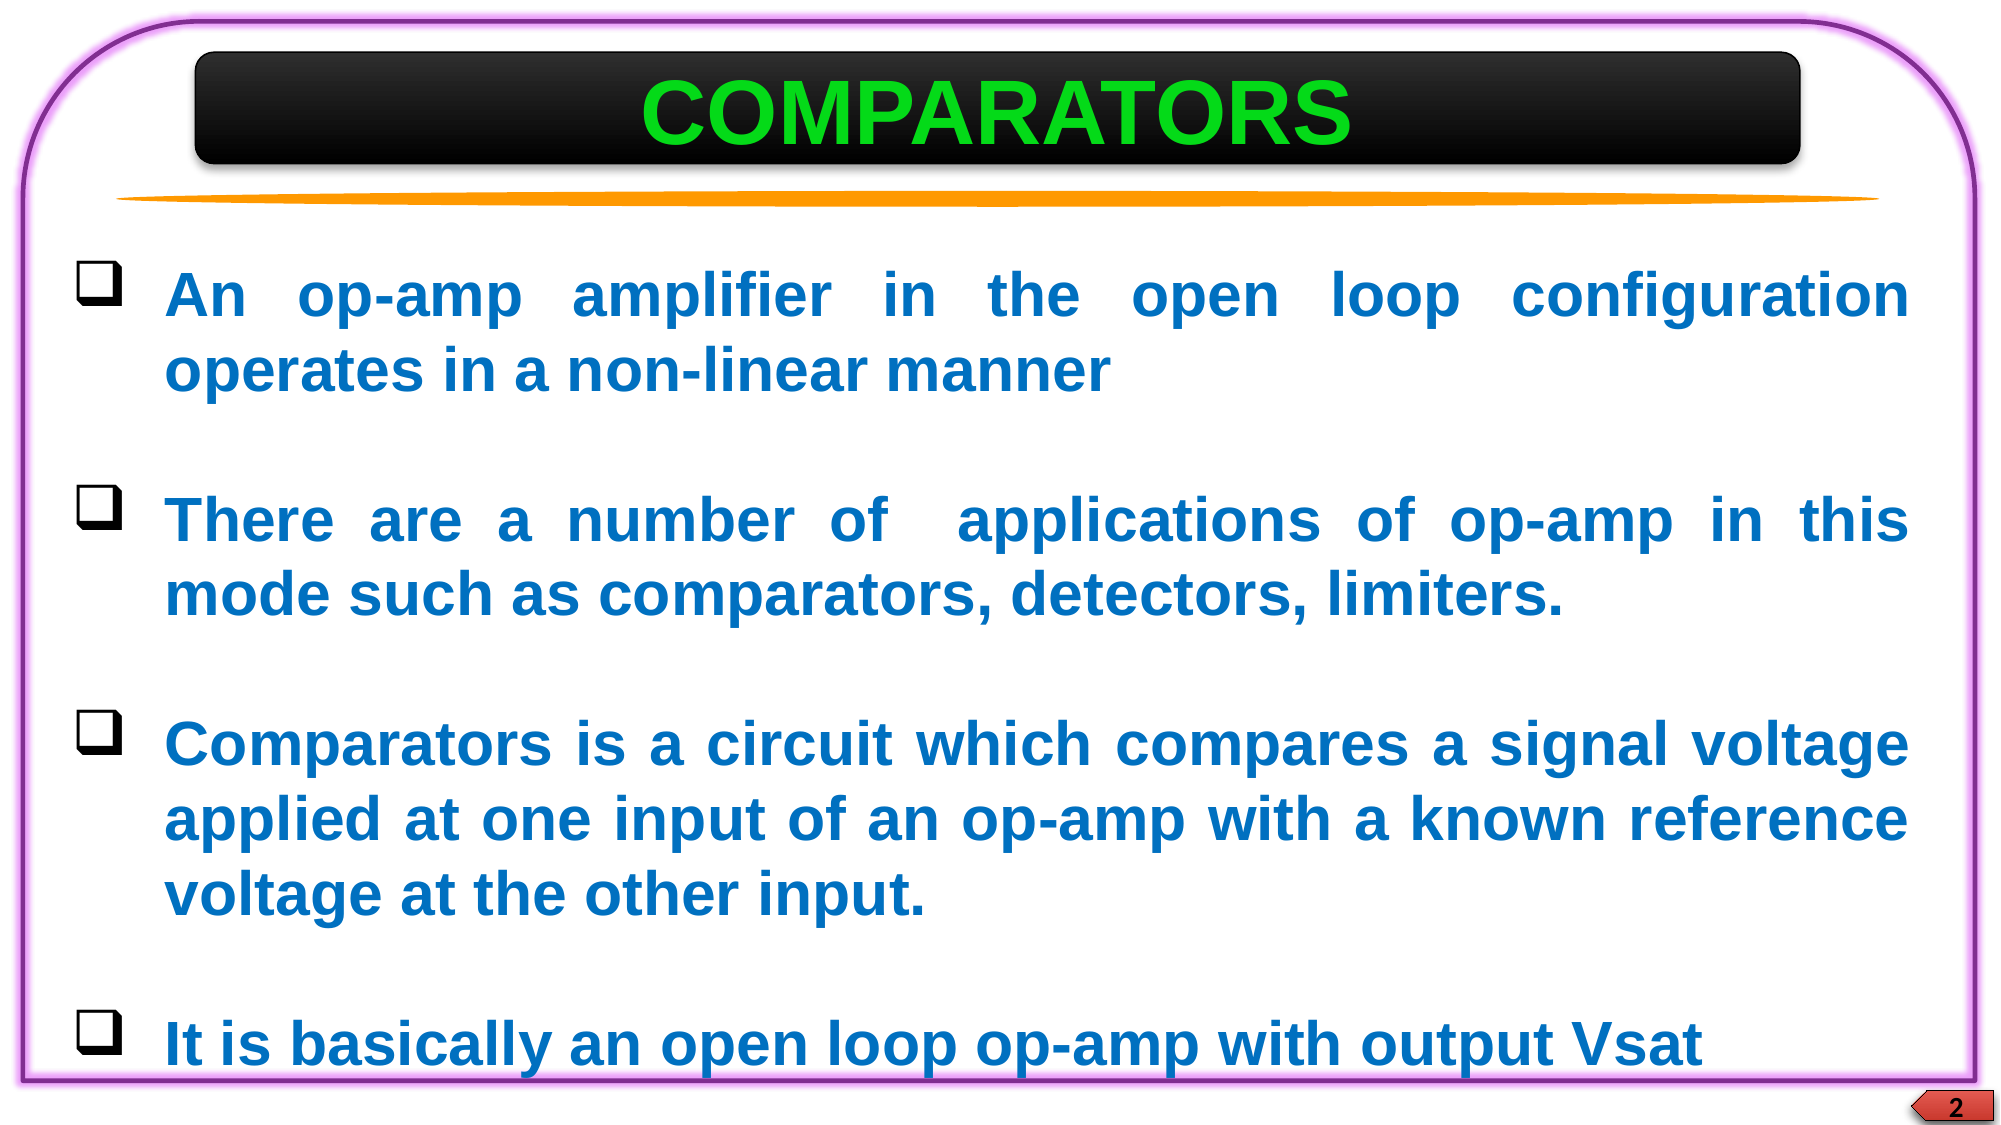

COMPARATORS

An op-amp amplifier in the open loop configuration operates in a non-linear manner

There are a number of  applications of op-amp in this mode such as comparators, detectors, limiters.

Comparators is a circuit which compares a signal voltage applied at one input of an op-amp with a known reference voltage at the other input.

It is basically an open loop op-amp with output Vsat

2